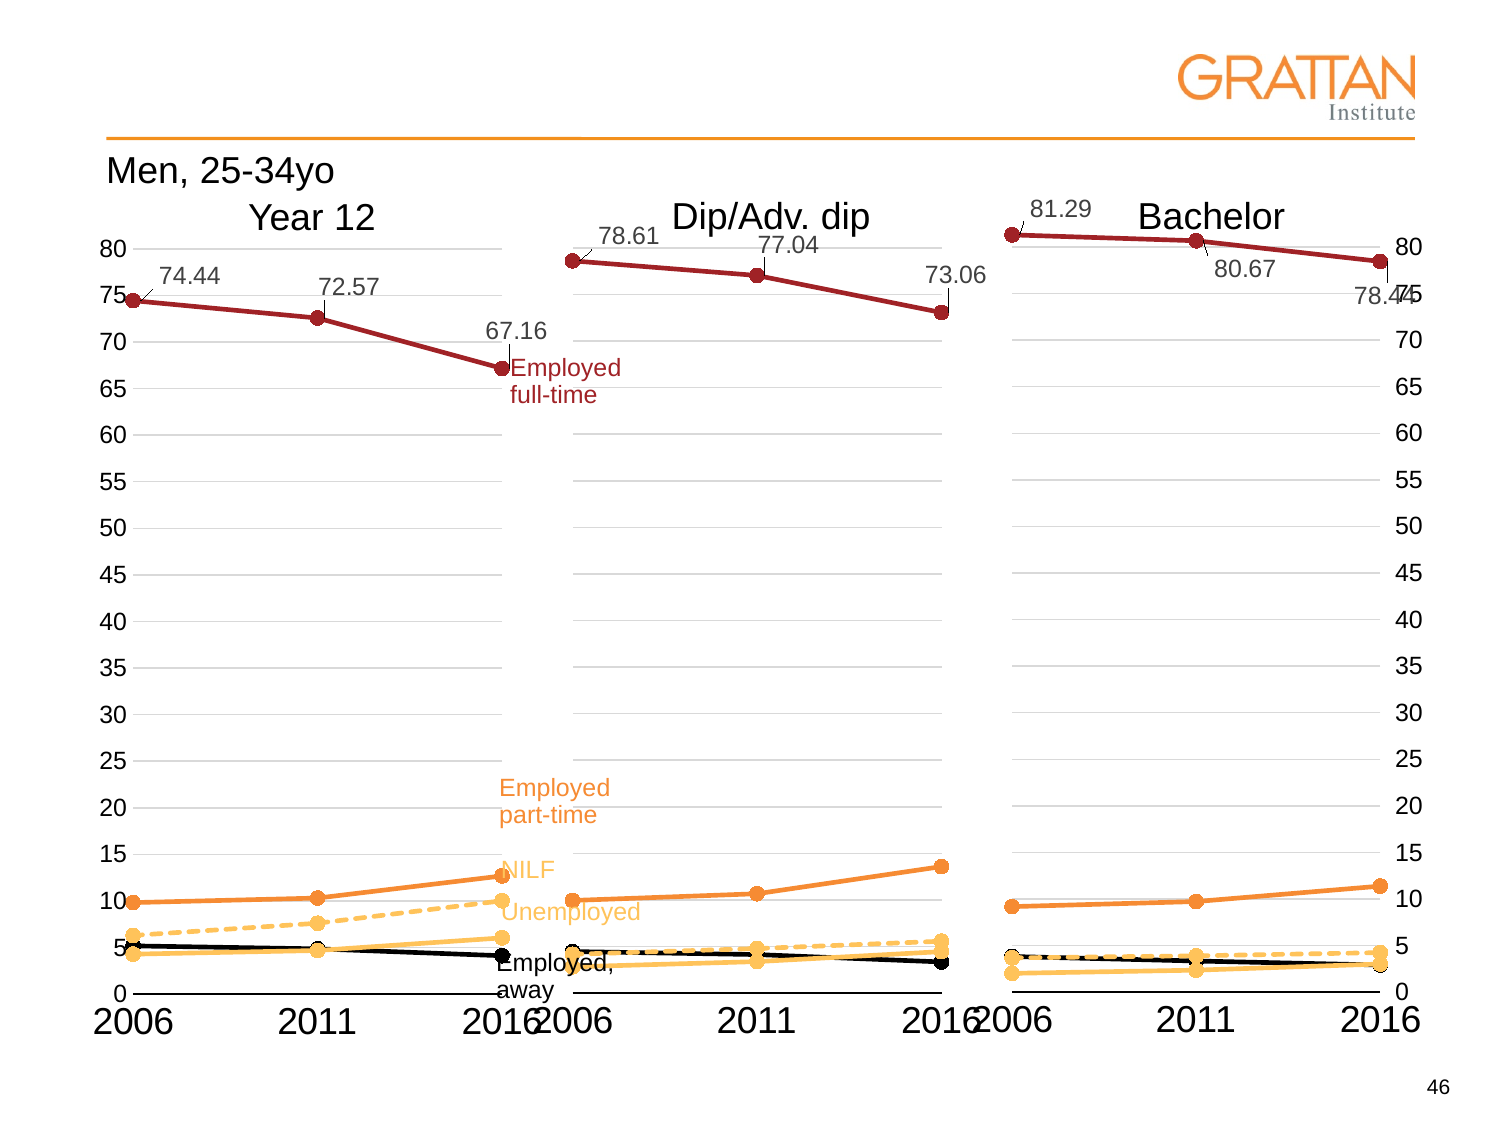

#
Men, 25-34yo
Dip/Adv. dip
Bachelor
Year 12

### Chart

| Category | FT | PT | Away | Unemp | NILF |
|---|---|---|---|---|---|
| 2006 | 81.29357408458645 | 9.18093607419469 | 3.826401264051687 | 2.01712236646942 | 3.6819662106977504 |
| 2011 | 80.66513591175236 | 9.72681526297791 | 3.3443466359471534 | 2.3612181219082258 | 3.902484067414343 |
| 2016 | 78.44102934337997 | 11.3827972364066 | 2.9151028060913475 | 3.018445898301486 | 4.242624715820595 |

### Chart

| Category | FT | PT | Away | Unemp | NILF |
|---|---|---|---|---|---|
| 2006 | 78.61080367625898 | 9.942180494550382 | 4.4568586393895435 | 2.8196053964540644 | 4.170551793347036 |
| 2011 | 77.035316532341 | 10.664741532795095 | 4.138406897049071 | 3.3799057176067224 | 4.781629320208113 |
| 2016 | 73.05760957481587 | 13.580722902203153 | 3.341098132690026 | 4.450383146770635 | 5.570186243520306 |

### Chart

| Category | FT | PT | Away | Unemp | NILF |
|---|---|---|---|---|---|
| 2006 | 74.43553963620307 | 9.81690170235775 | 5.172223482587717 | 4.281679117471971 | 6.2936560613794885 |
| 2011 | 72.56989511015078 | 10.301559518997053 | 4.852205709234629 | 4.674437941027497 | 7.601901720590028 |
| 2016 | 67.15937043439347 | 12.683683905474043 | 4.112116512264521 | 6.0310281642845975 | 10.013800983583376 |
Employed
full-time
Employed
part-time
NILF
Unemployed
Employed,
away